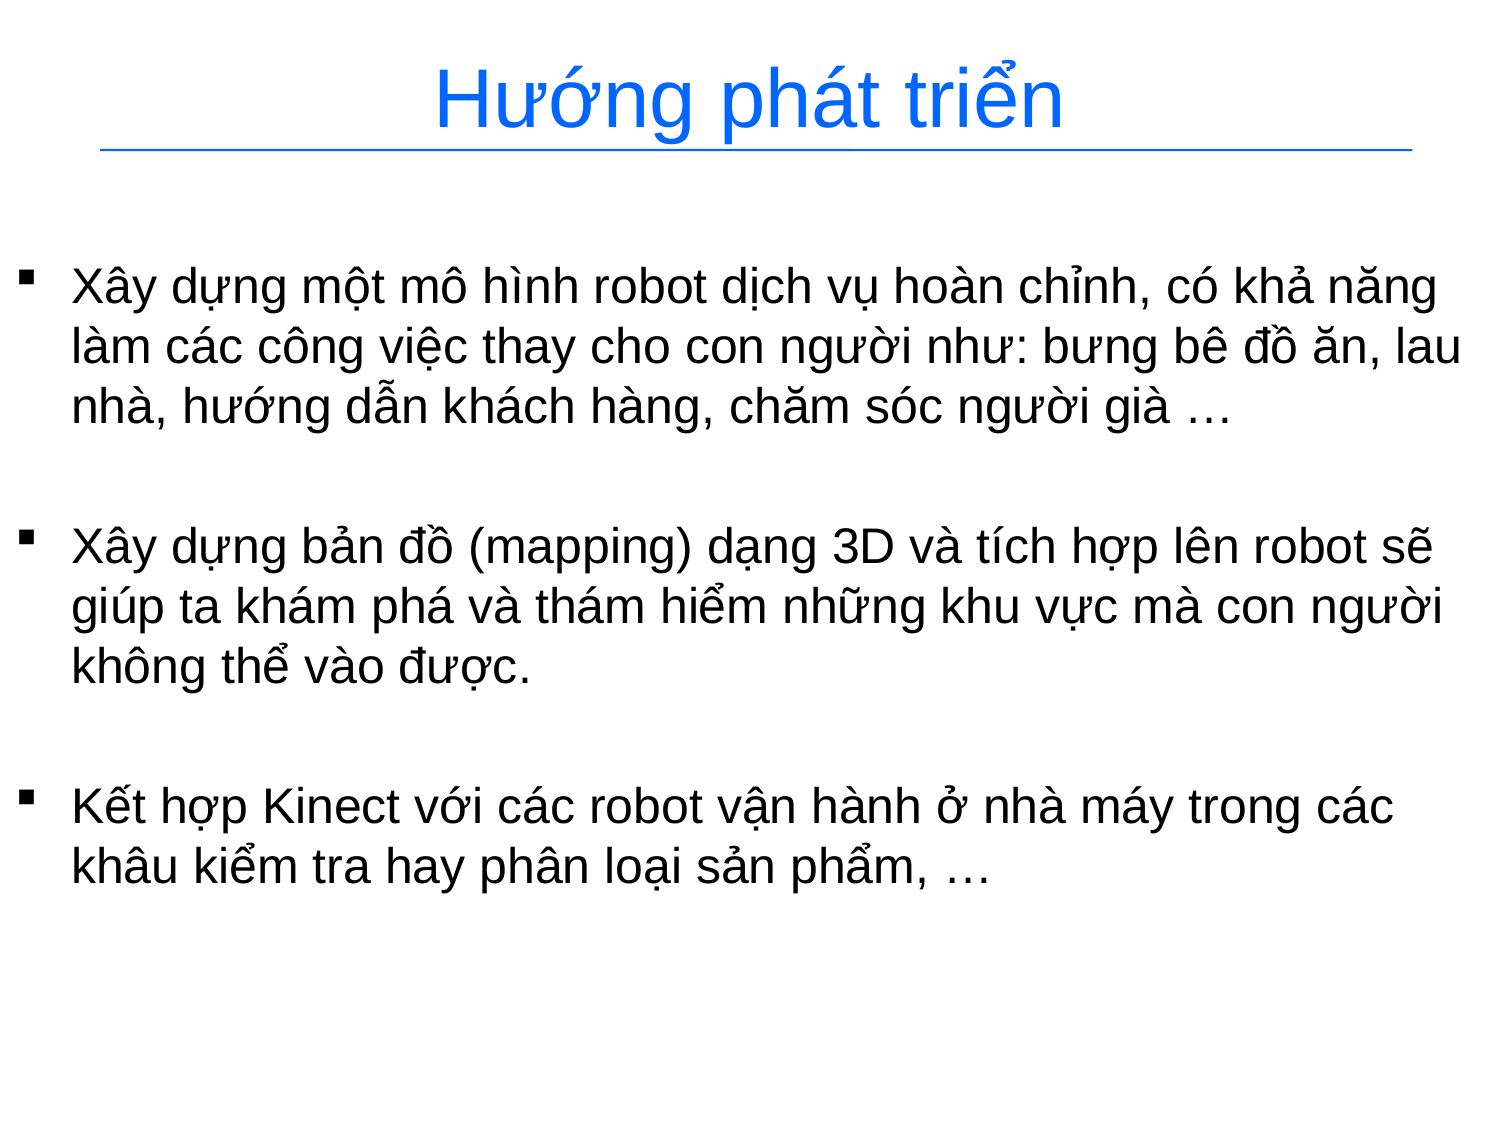

# Hướng phát triển

Xây dựng một mô hình robot dịch vụ hoàn chỉnh, có khả năng làm các công việc thay cho con người như: bưng bê đồ ăn, lau nhà, hướng dẫn khách hàng, chăm sóc người già …

Xây dựng bản đồ (mapping) dạng 3D và tích hợp lên robot sẽ giúp ta khám phá và thám hiểm những khu vực mà con người không thể vào được.

Kết hợp Kinect với các robot vận hành ở nhà máy trong các khâu kiểm tra hay phân loại sản phẩm, …